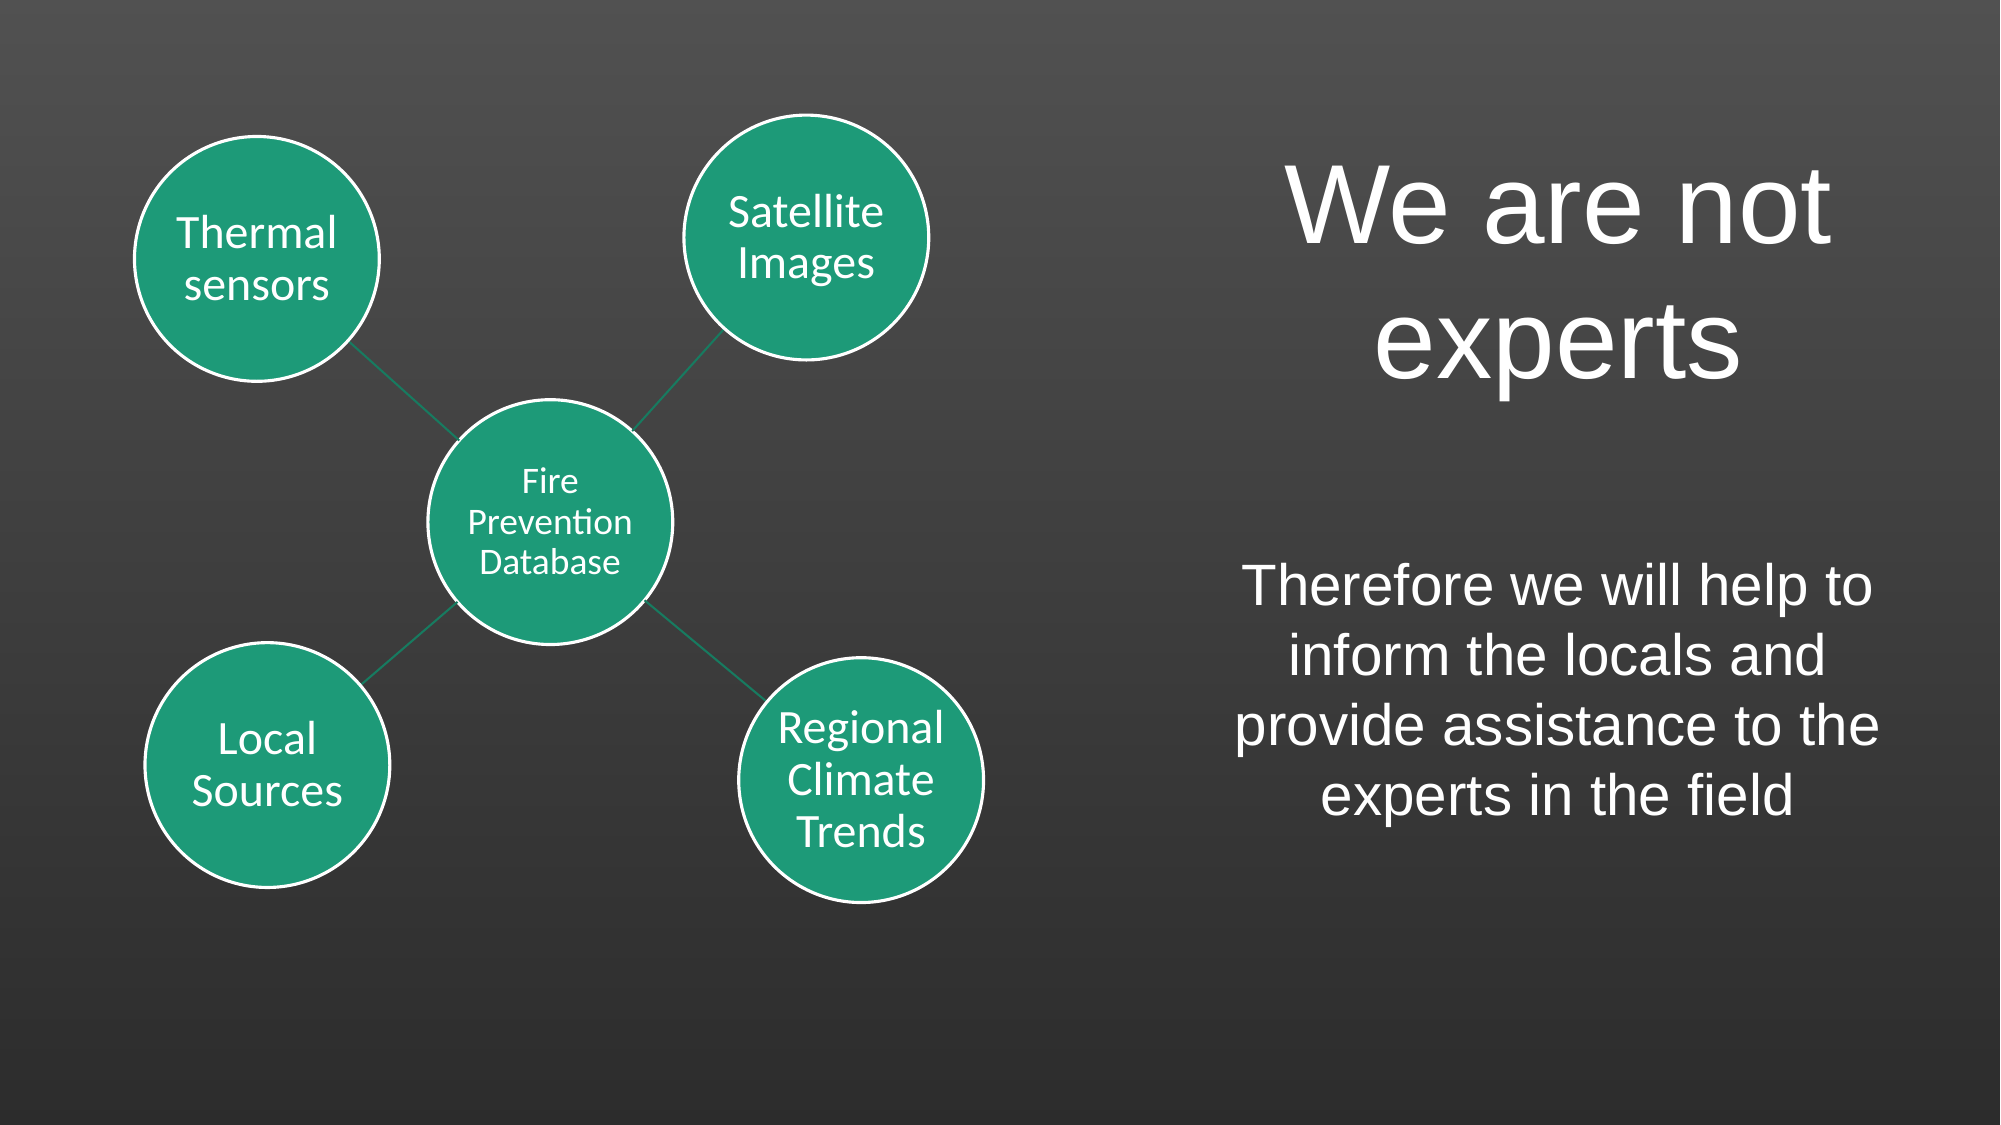

Fire Prevention Database

Satellite Images

Regional Climate Trends

Thermal sensors

Local Sources
We are not experts
Therefore we will help to inform the locals and provide assistance to the experts in the field